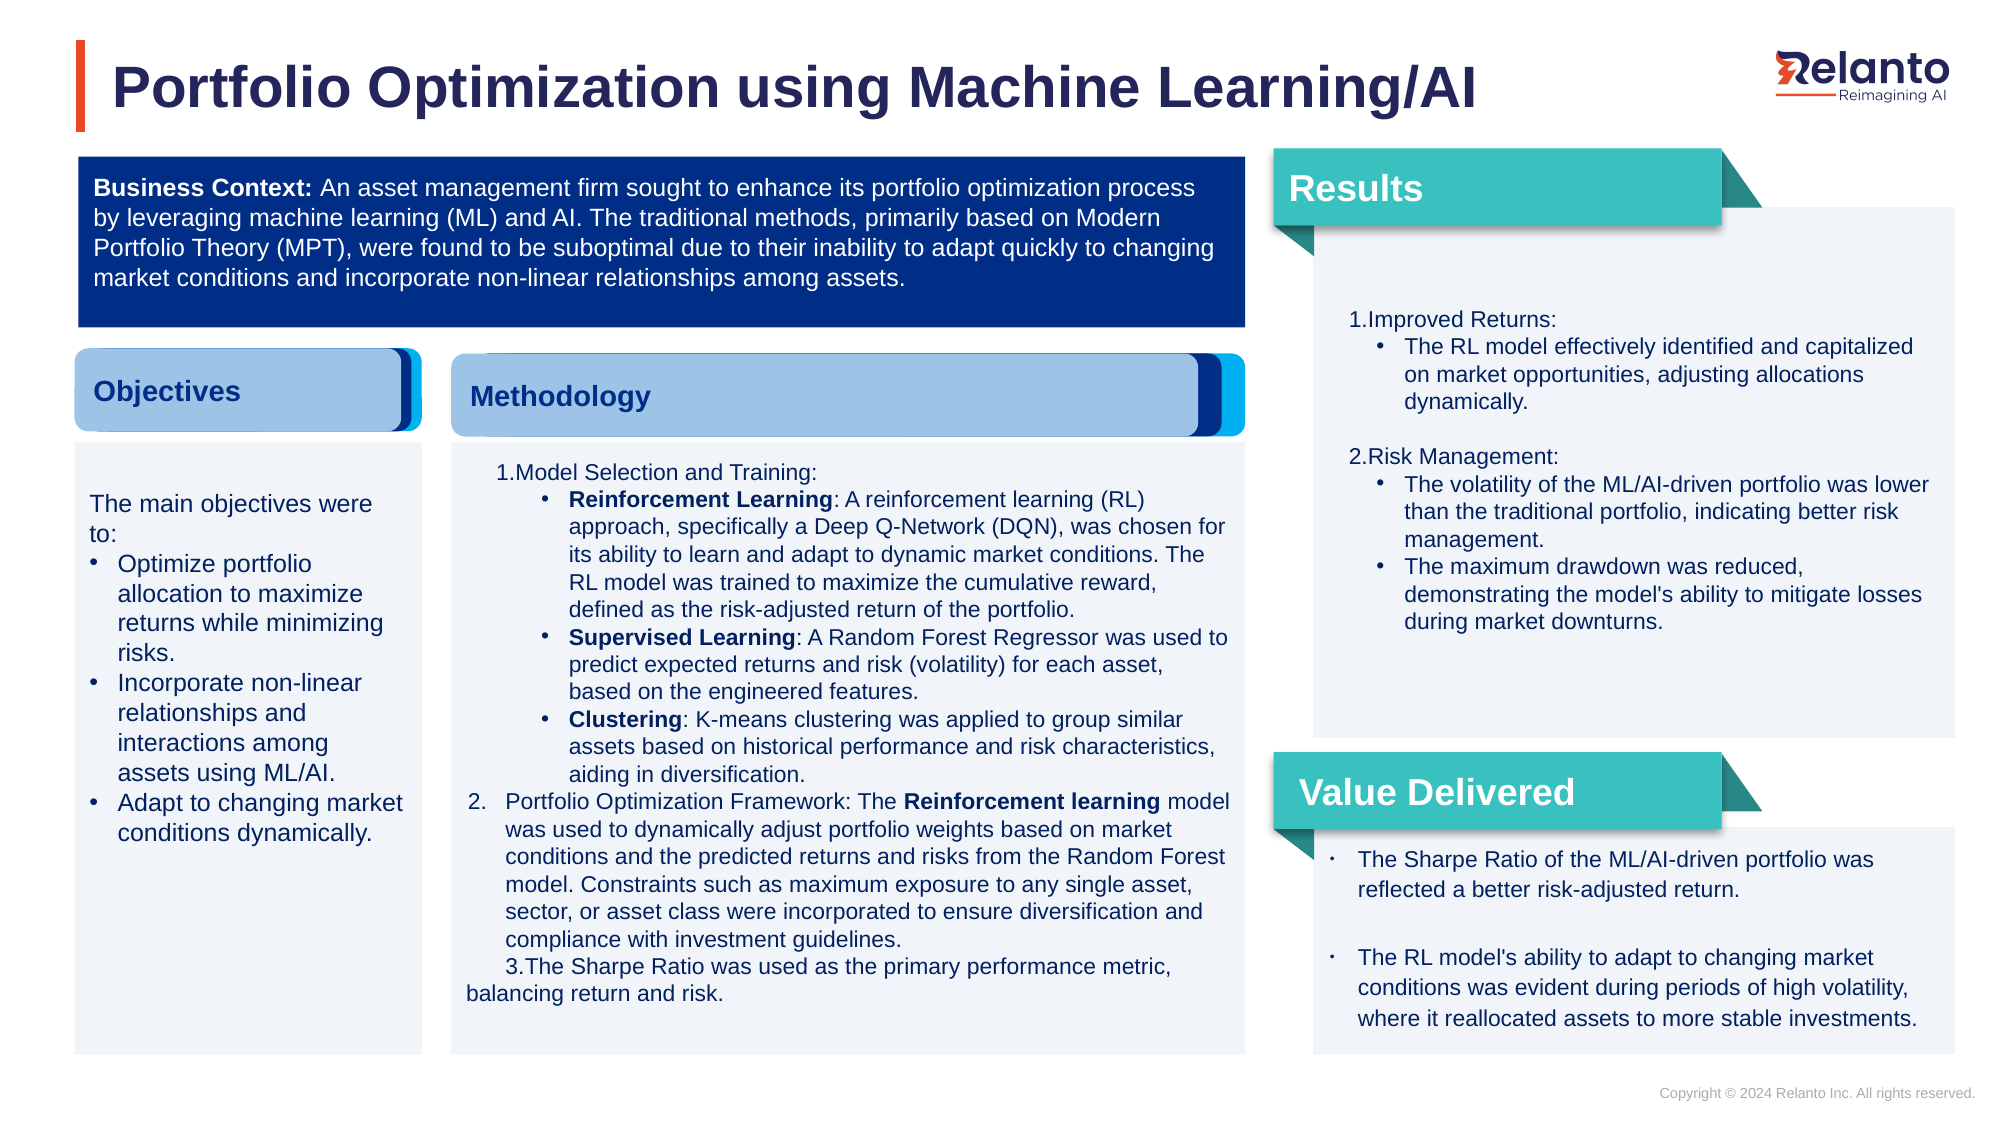

# Portfolio Optimization using Machine Learning/AI
Results

Business Context: An asset management firm sought to enhance its portfolio optimization process by leveraging machine learning (ML) and AI. The traditional methods, primarily based on Modern Portfolio Theory (MPT), were found to be suboptimal due to their inability to adapt quickly to changing market conditions and incorporate non-linear relationships among assets.

Improved Returns:
The RL model effectively identified and capitalized on market opportunities, adjusting allocations dynamically.

Risk Management:
The volatility of the ML/AI-driven portfolio was lower than the traditional portfolio, indicating better risk management.
The maximum drawdown was reduced, demonstrating the model's ability to mitigate losses during market downturns.

Objectives

Methodology

The main objectives were to:
Optimize portfolio allocation to maximize returns while minimizing risks.
Incorporate non-linear relationships and interactions among assets using ML/AI.
Adapt to changing market conditions dynamically.

Model Selection and Training:
Reinforcement Learning: A reinforcement learning (RL) approach, specifically a Deep Q-Network (DQN), was chosen for its ability to learn and adapt to dynamic market conditions. The RL model was trained to maximize the cumulative reward, defined as the risk-adjusted return of the portfolio.
Supervised Learning: A Random Forest Regressor was used to predict expected returns and risk (volatility) for each asset, based on the engineered features.
Clustering: K-means clustering was applied to group similar assets based on historical performance and risk characteristics, aiding in diversification.
Portfolio Optimization Framework: The Reinforcement learning model was used to dynamically adjust portfolio weights based on market conditions and the predicted returns and risks from the Random Forest model. Constraints such as maximum exposure to any single asset, sector, or asset class were incorporated to ensure diversification and compliance with investment guidelines.
The Sharpe Ratio was used as the primary performance metric, balancing return and risk.
 Value Delivered

The Sharpe Ratio of the ML/AI-driven portfolio was reflected a better risk-adjusted return.
The RL model's ability to adapt to changing market conditions was evident during periods of high volatility, where it reallocated assets to more stable investments.